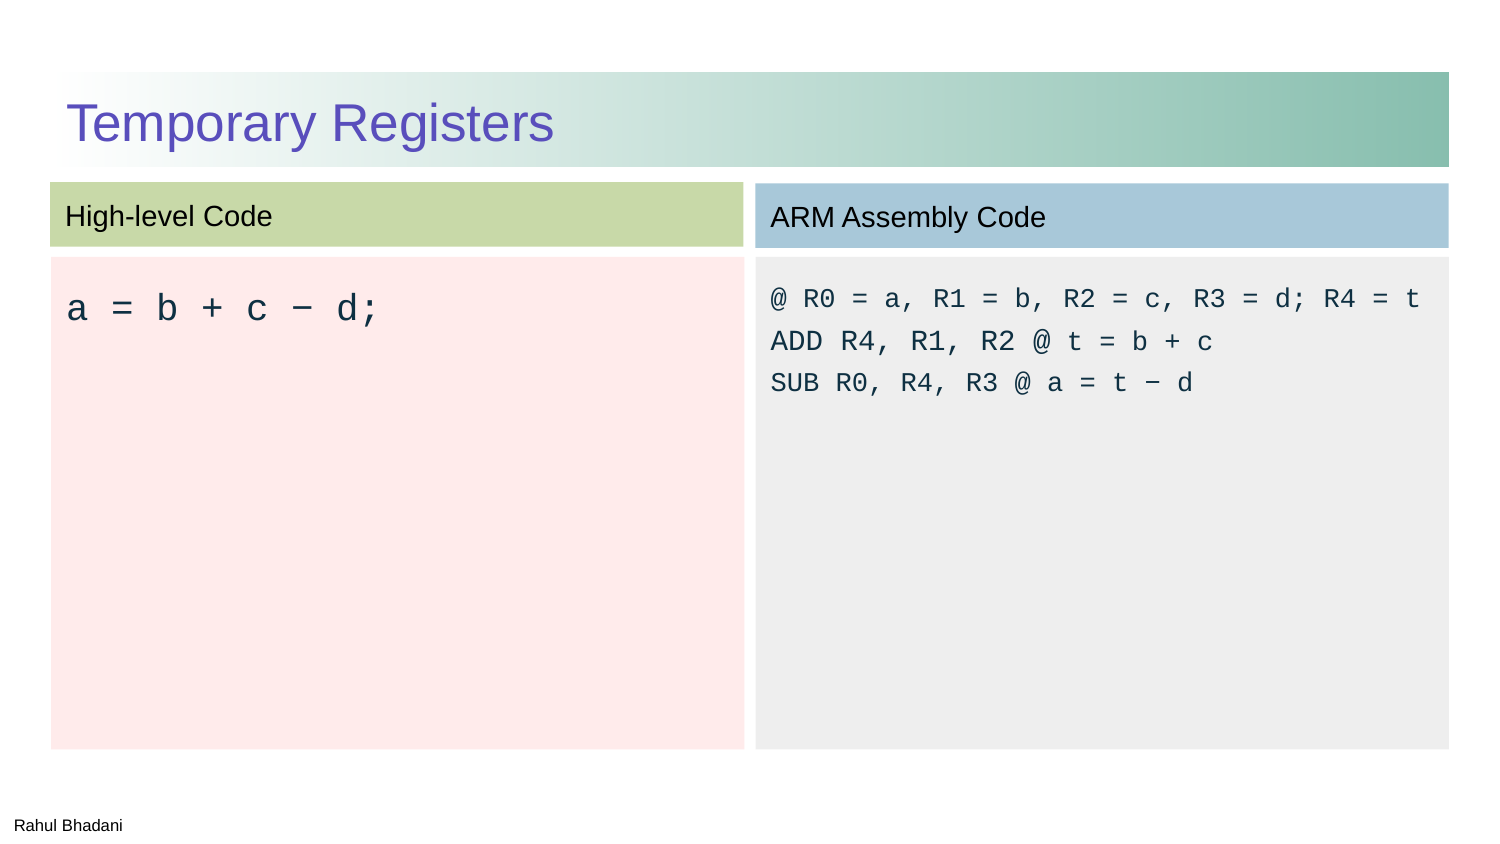

# Temporary Registers
a = b + c − d;
@ R0 = a, R1 = b, R2 = c, R3 = d; R4 = t
ADD R4, R1, R2 @ t = b + c
SUB R0, R4, R3 @ a = t − d